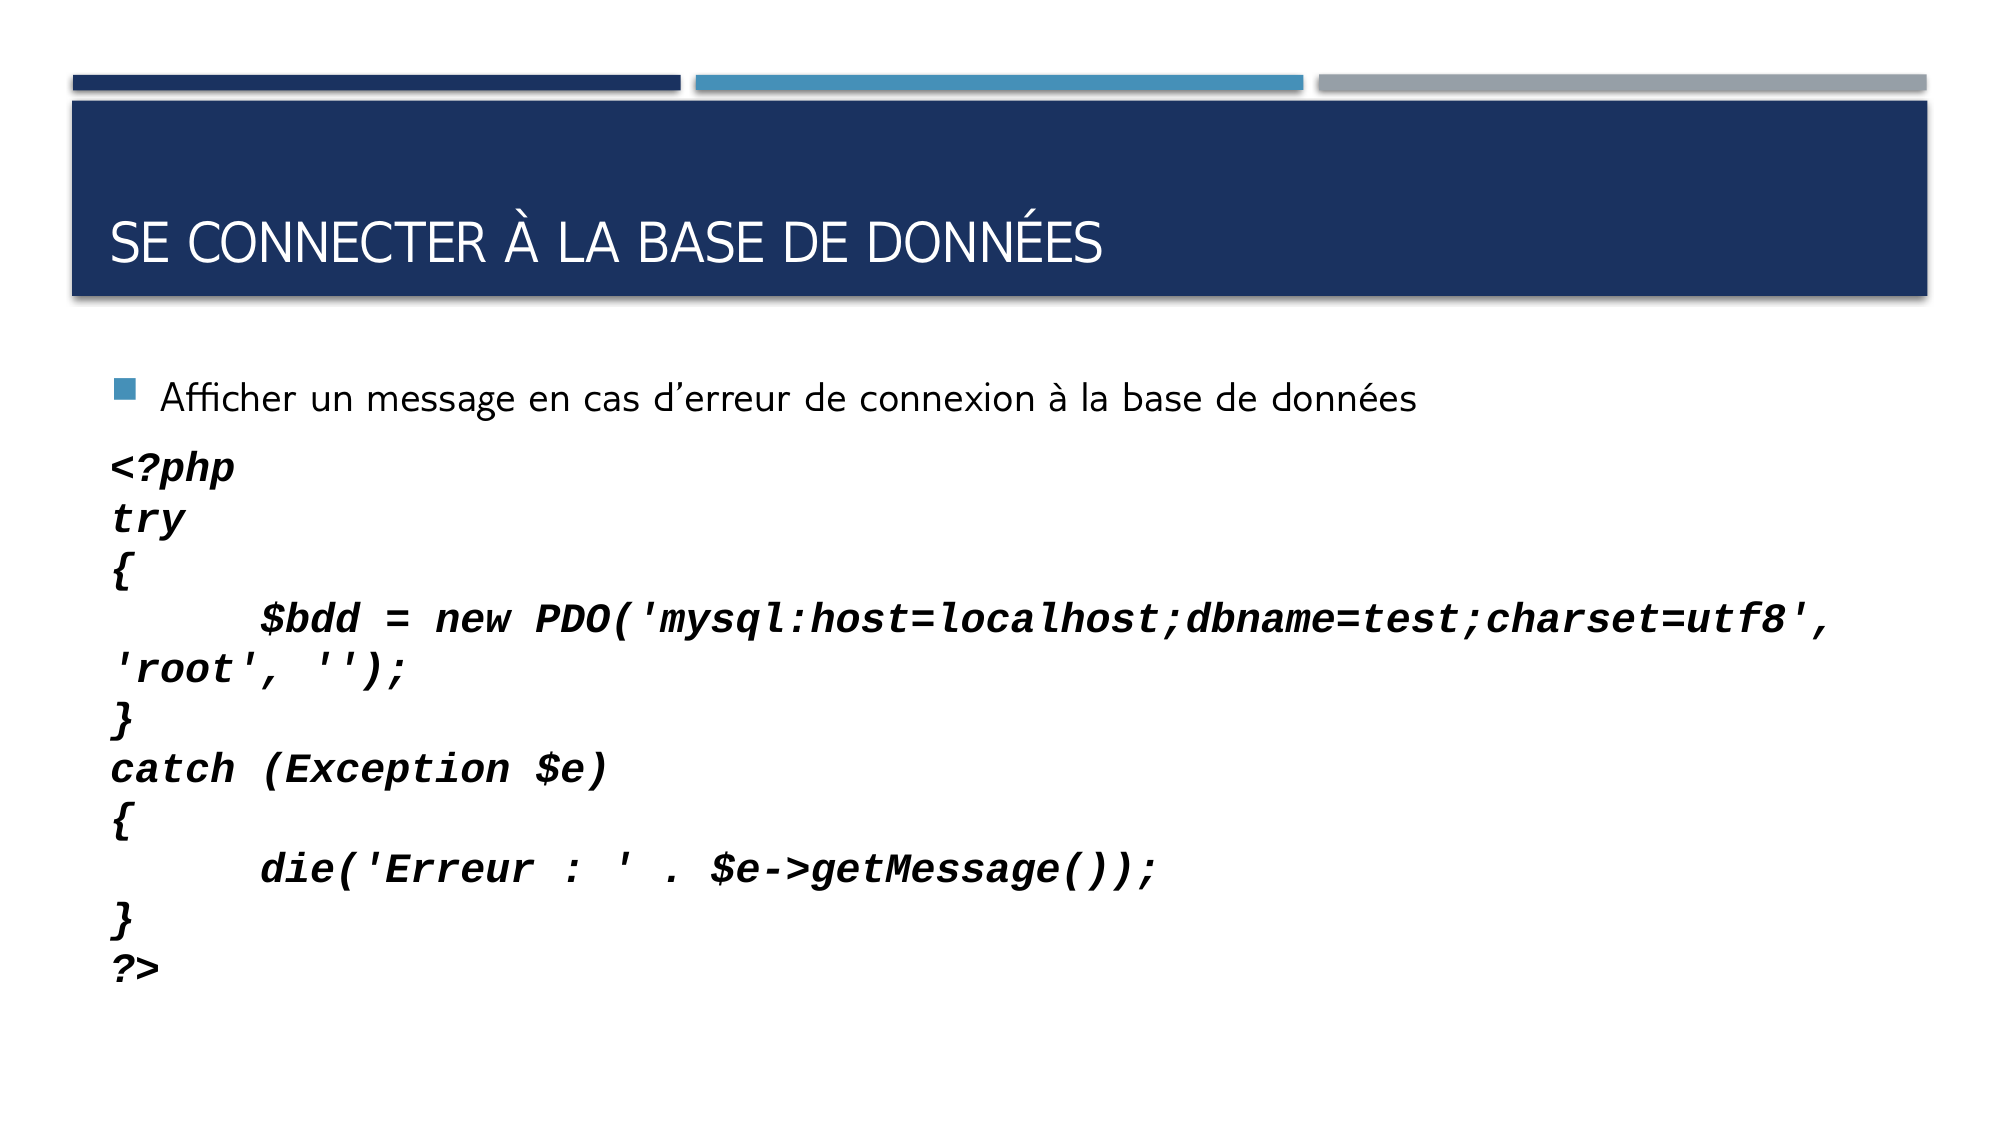

# Se connecter à la base de données
Afficher un message en cas d’erreur de connexion à la base de données
<?php
try
{
	$bdd = new PDO('mysql:host=localhost;dbname=test;charset=utf8', 'root', '');
}
catch (Exception $e)
{
	die('Erreur : ' . $e->getMessage());
}
?>